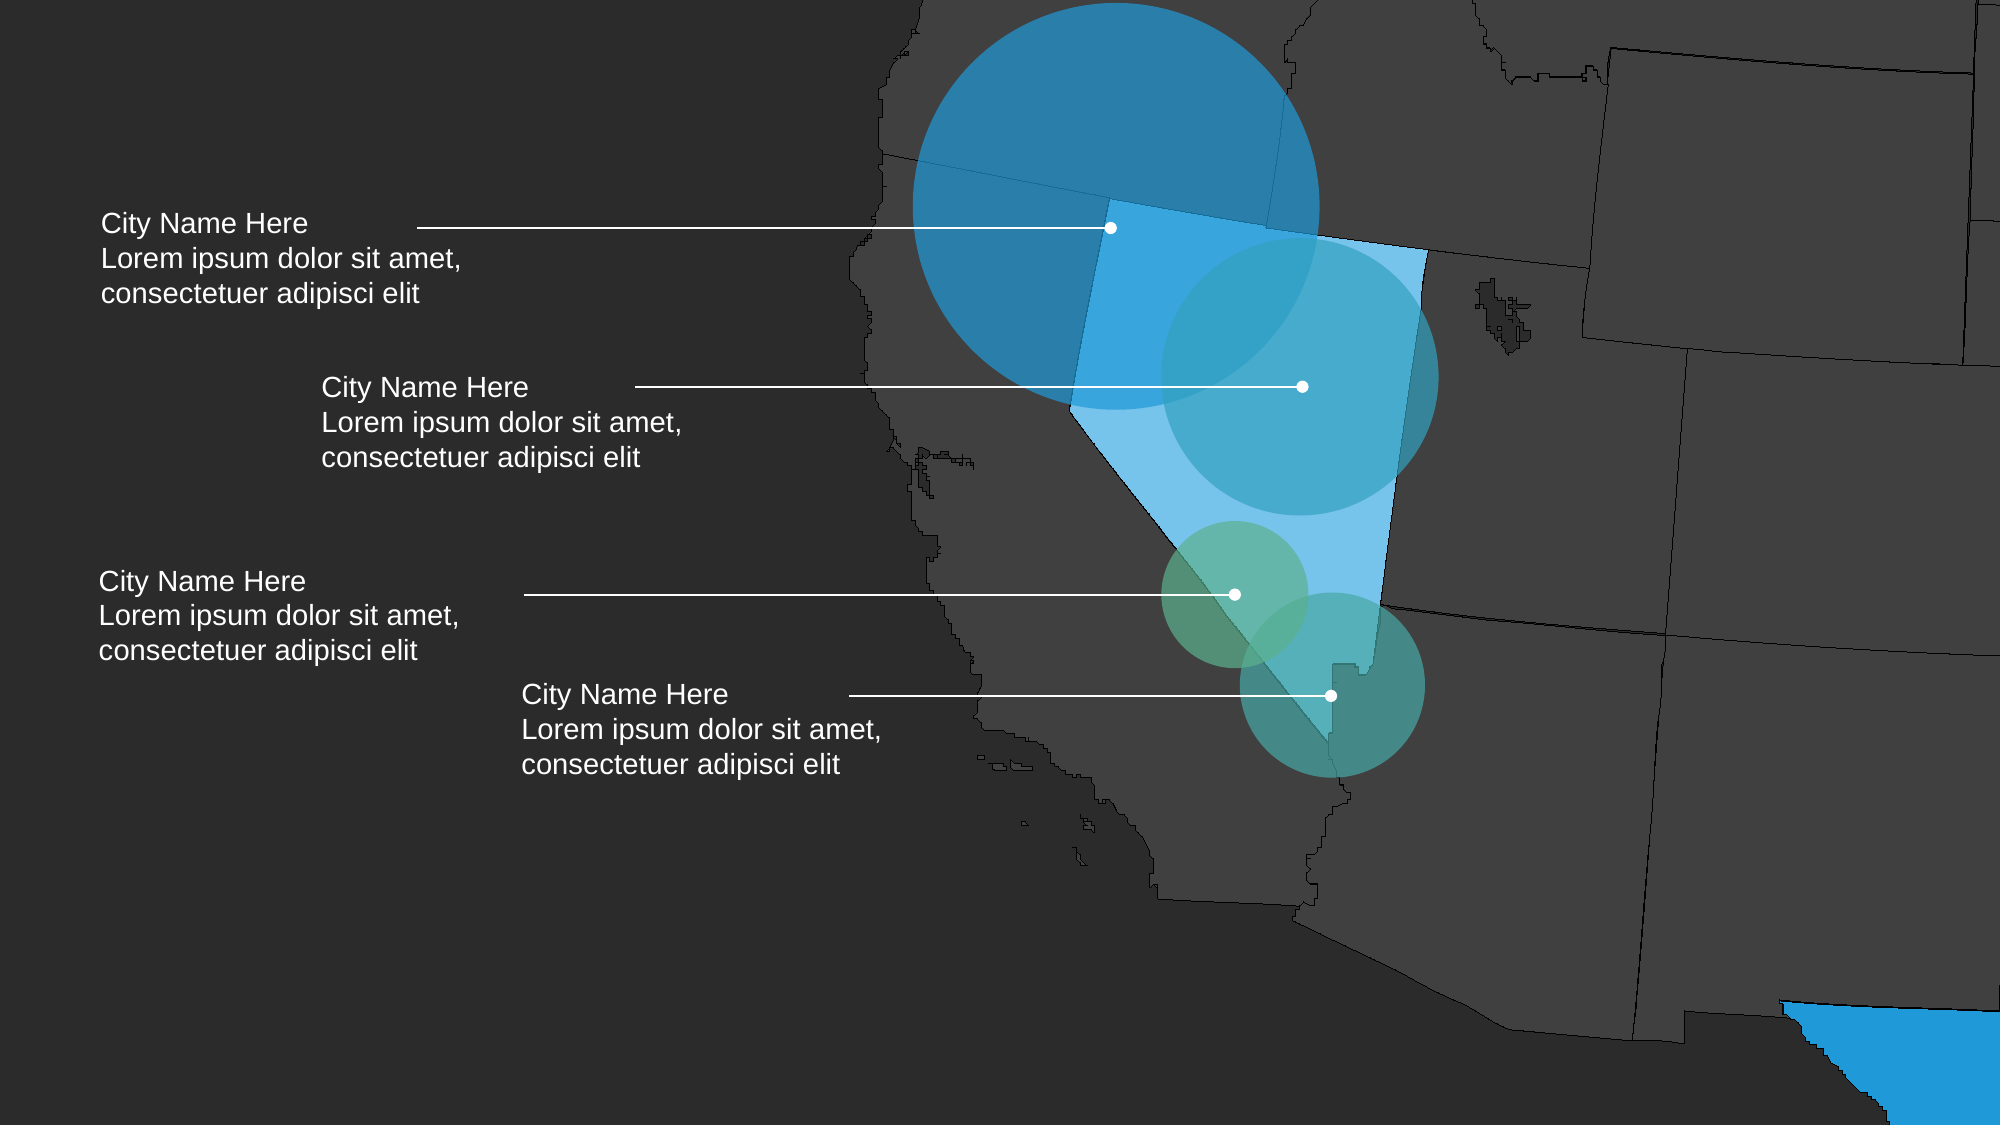

City Name Here
Lorem ipsum dolor sit amet, consectetuer adipisci elit

City Name Here
Lorem ipsum dolor sit amet, consectetuer adipisci elit

City Name Here
Lorem ipsum dolor sit amet, consectetuer adipisci elit

City Name Here
Lorem ipsum dolor sit amet, consectetuer adipisci elit